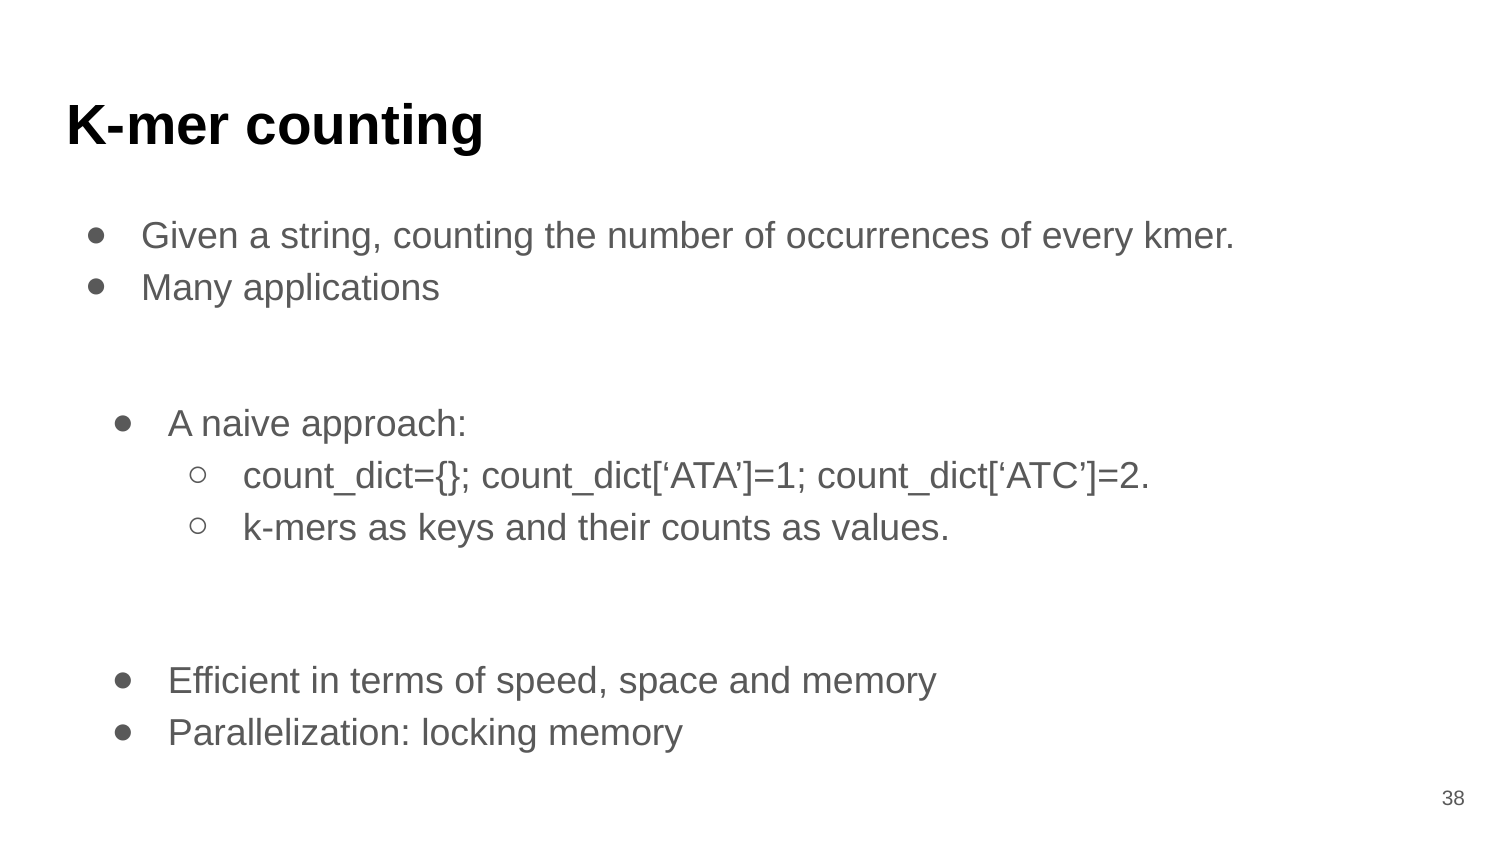

# K-mer counting
Given a string, counting the number of occurrences of every kmer.
Many applications
A naive approach:
count_dict={}; count_dict[‘ATA’]=1; count_dict[‘ATC’]=2.
k-mers as keys and their counts as values.

Efficient in terms of speed, space and memory
Parallelization: locking memory
38